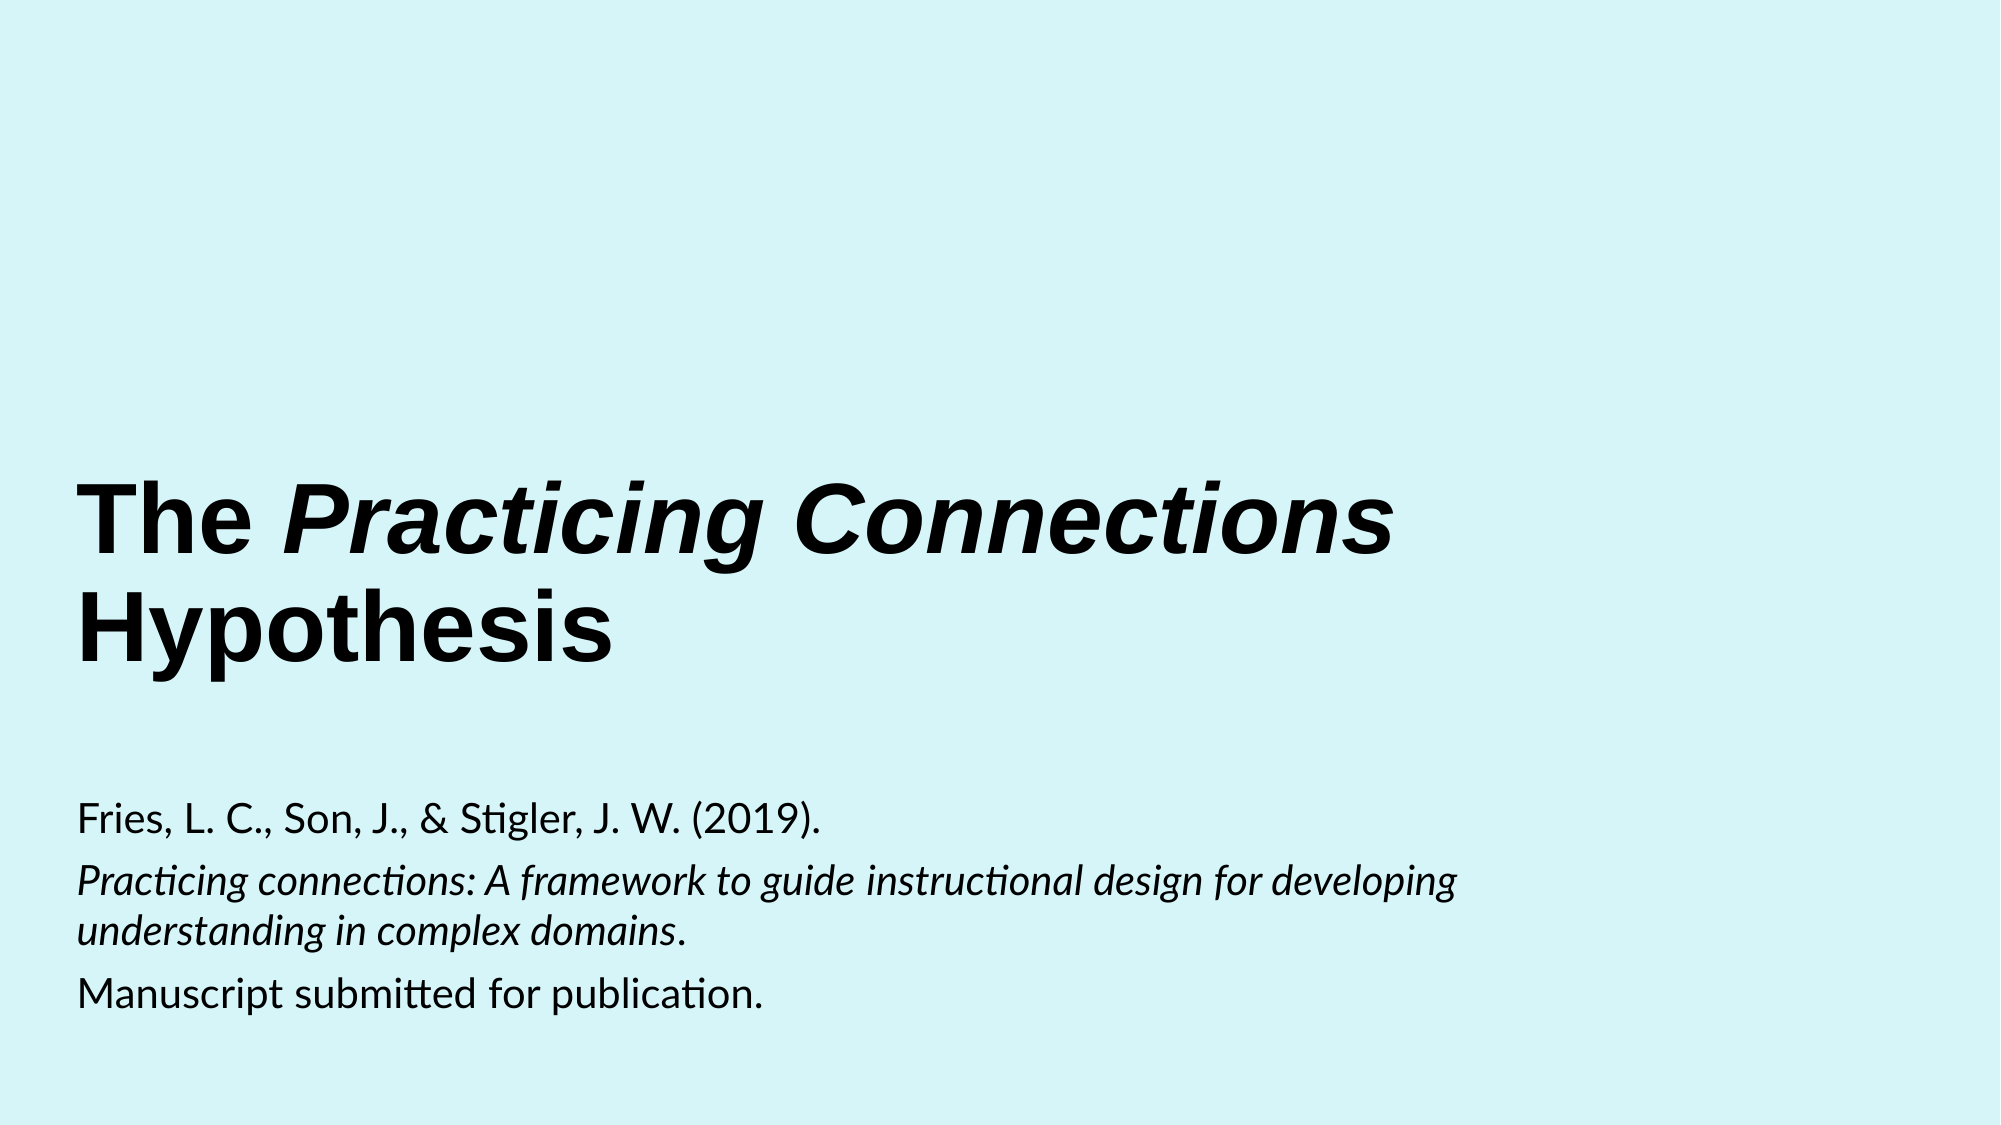

# The Practicing Connections Hypothesis
Fries, L. C., Son, J., & Stigler, J. W. (2019).
Practicing connections: A framework to guide instructional design for developing understanding in complex domains.
Manuscript submitted for publication.